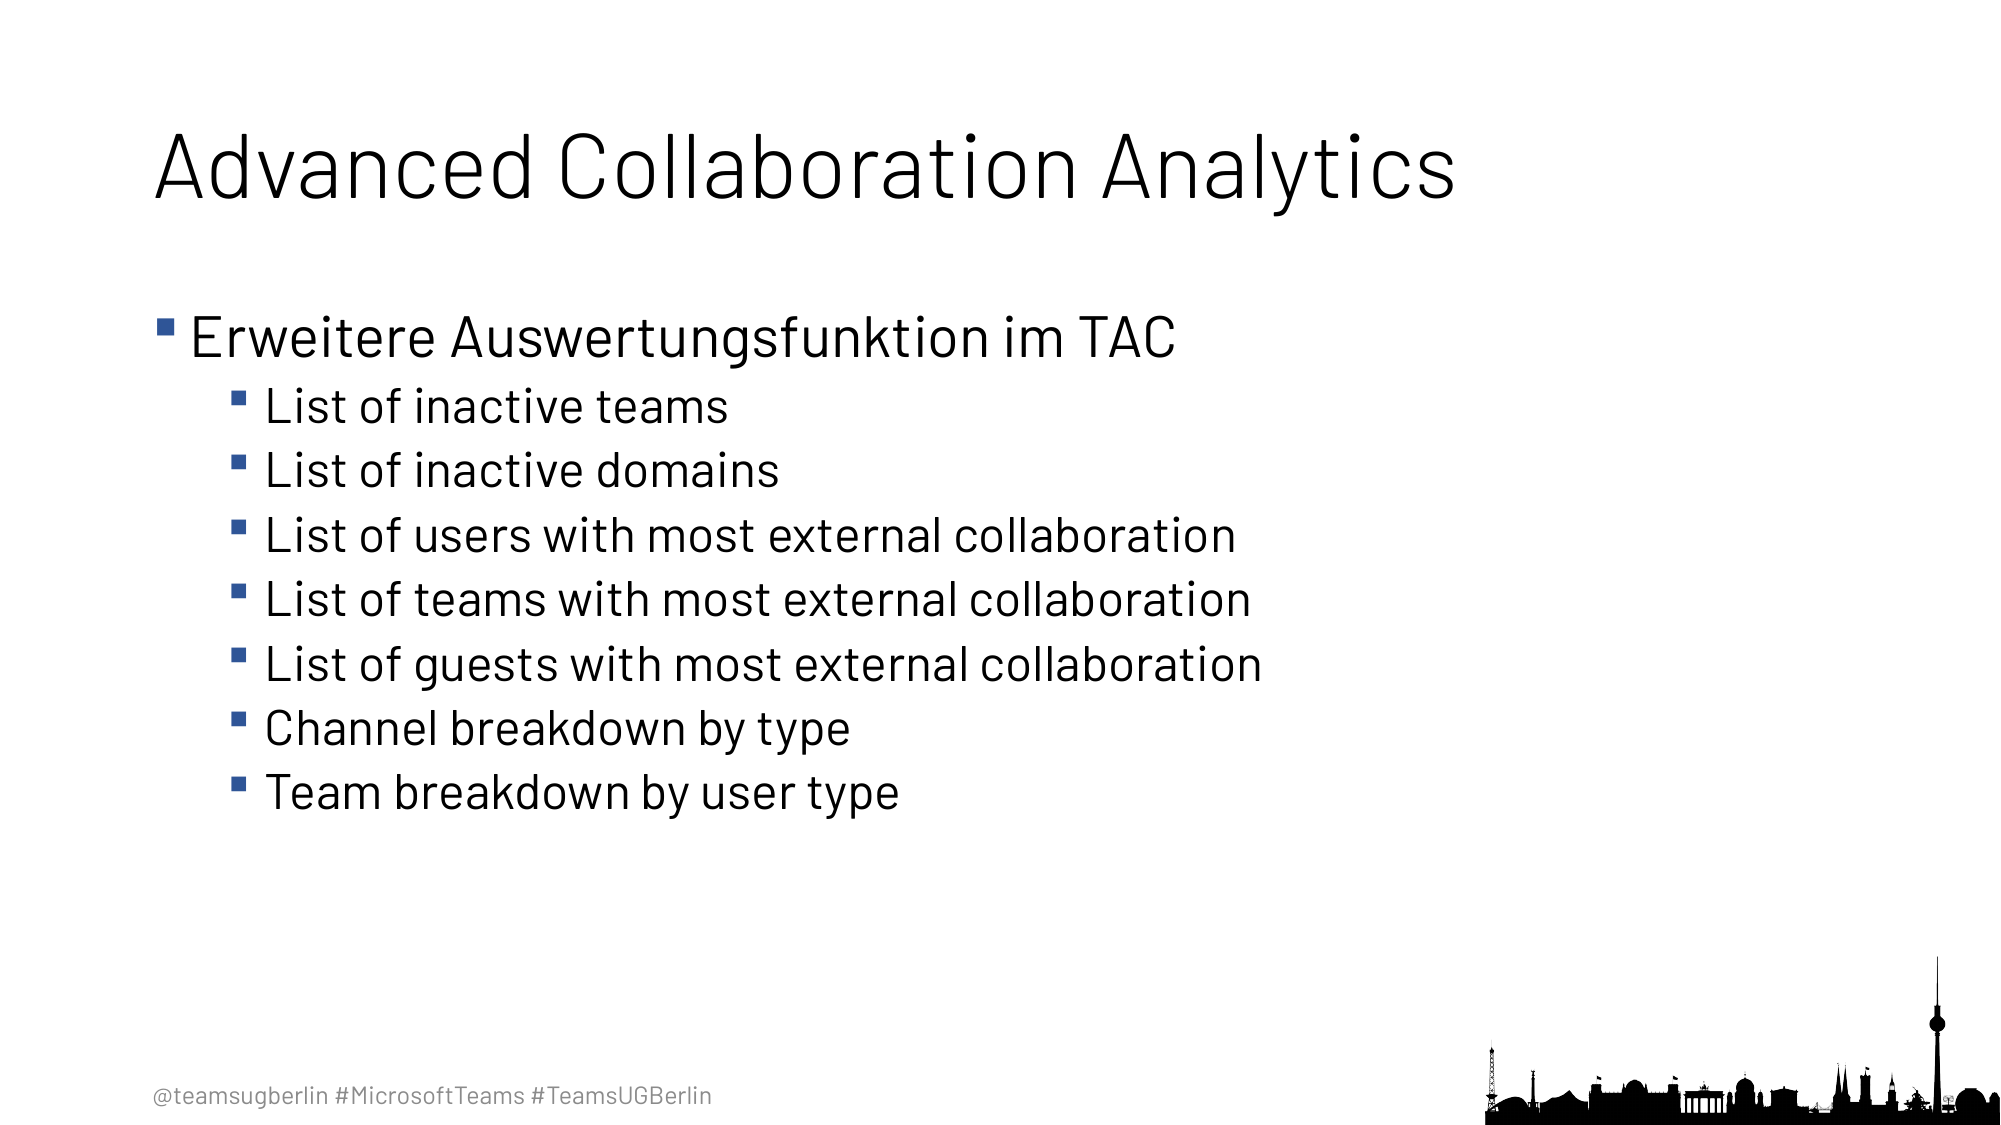

# Advanced Collaboration Analytics
Erweitere Auswertungsfunktion im TAC
List of inactive teams
List of inactive domains
List of users with most external collaboration
List of teams with most external collaboration
List of guests with most external collaboration
Channel breakdown by type
Team breakdown by user type